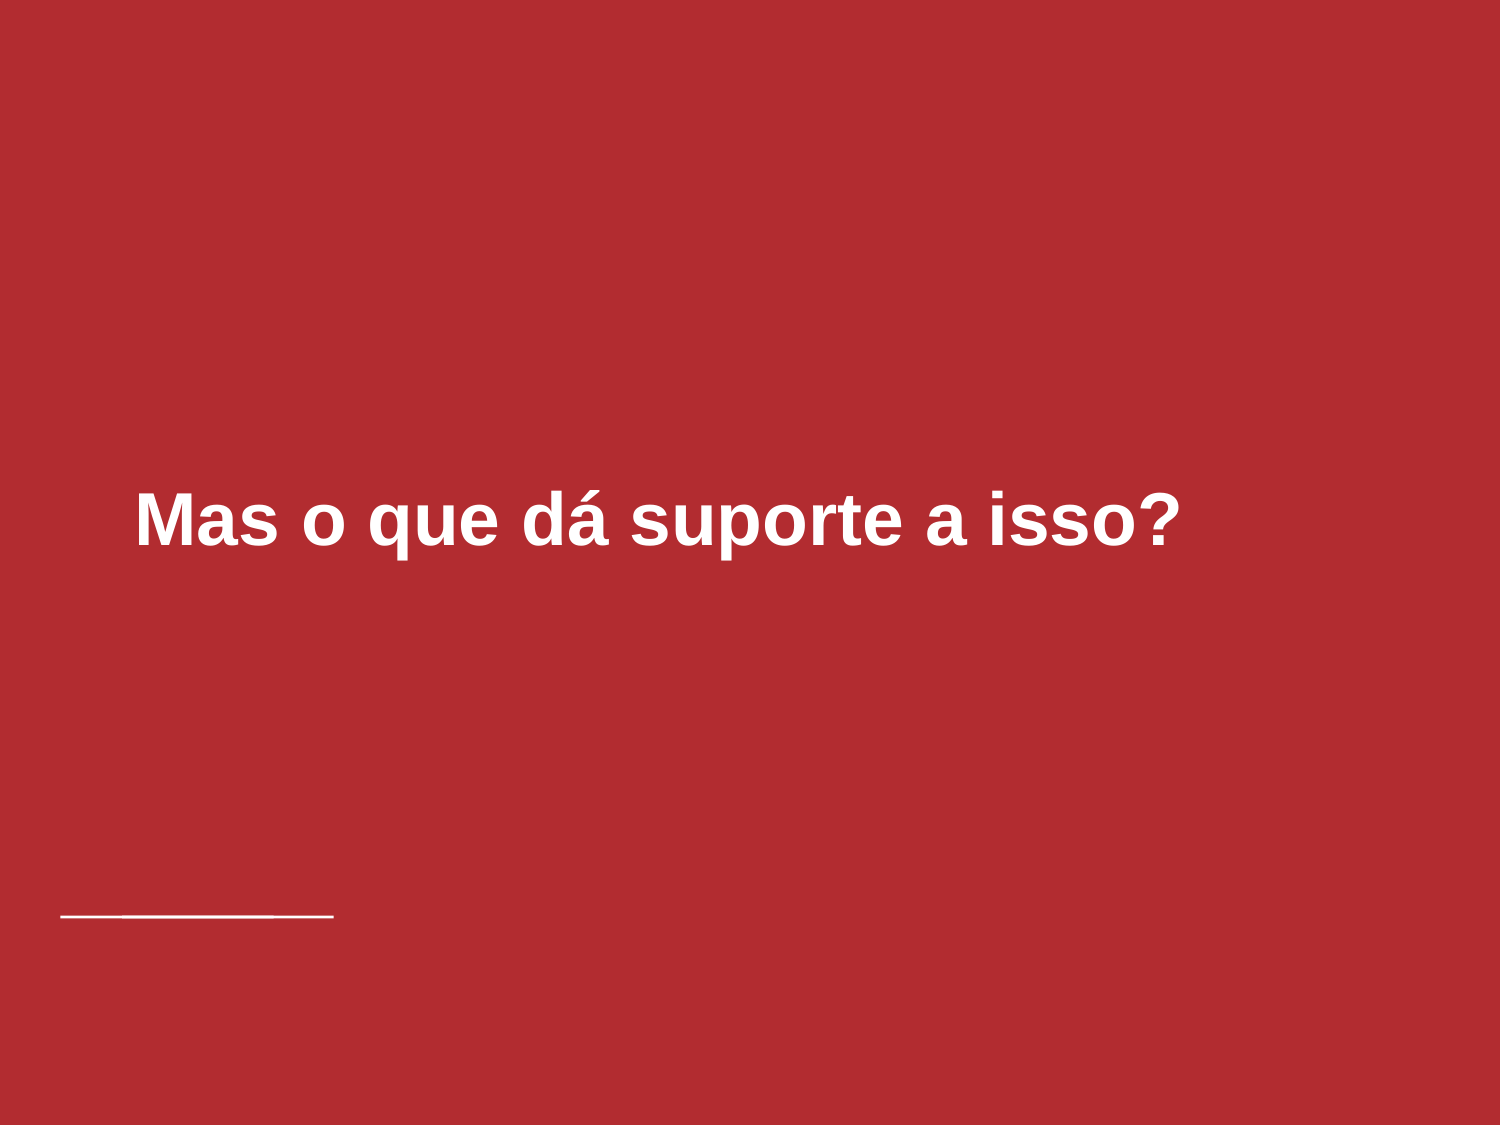

# Mas o que dá suporte a isso?